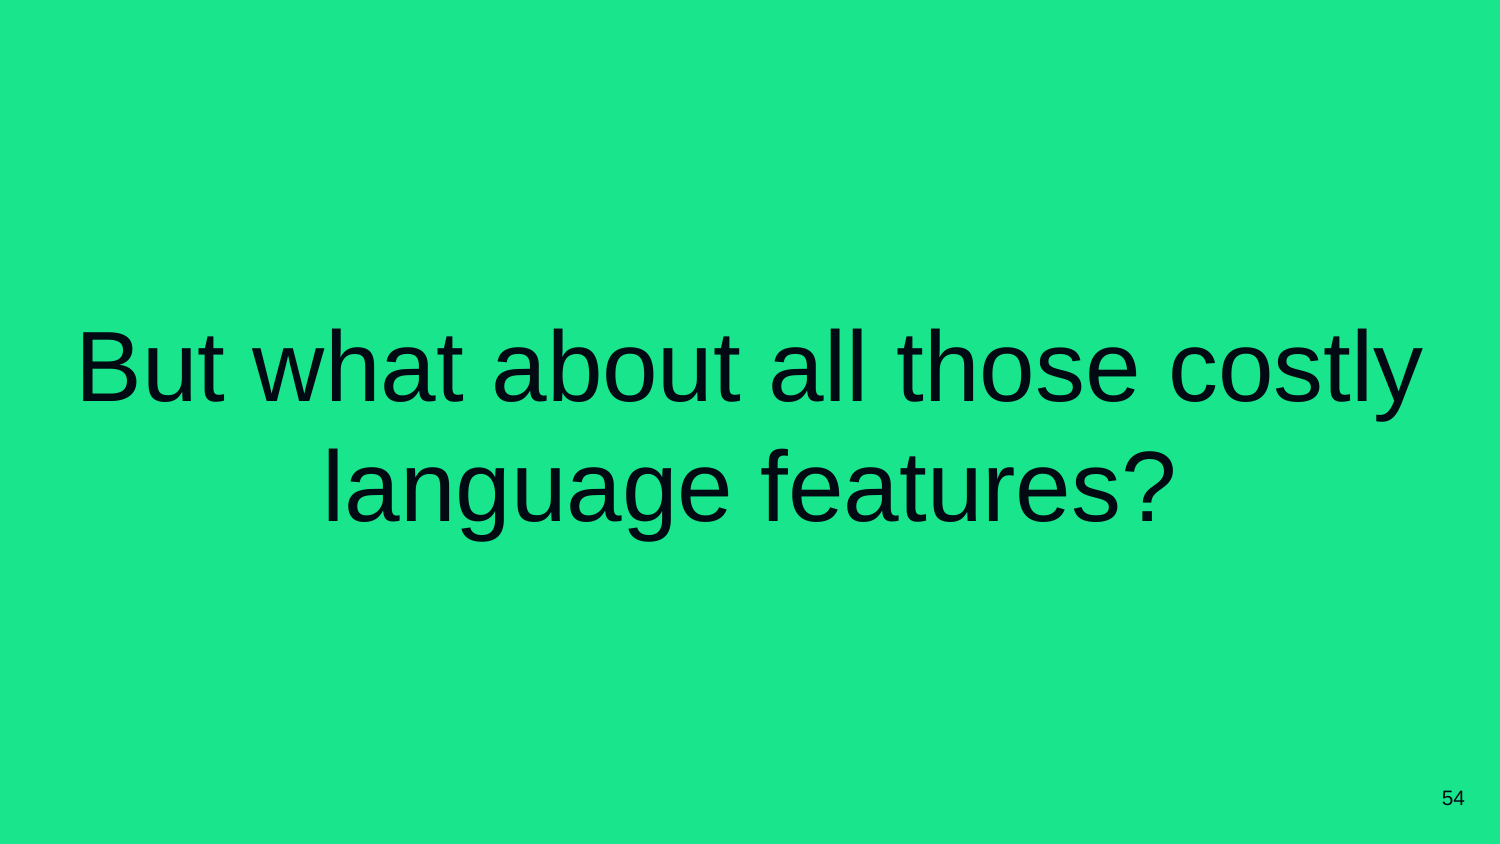

# But what about all those costly language features?
54